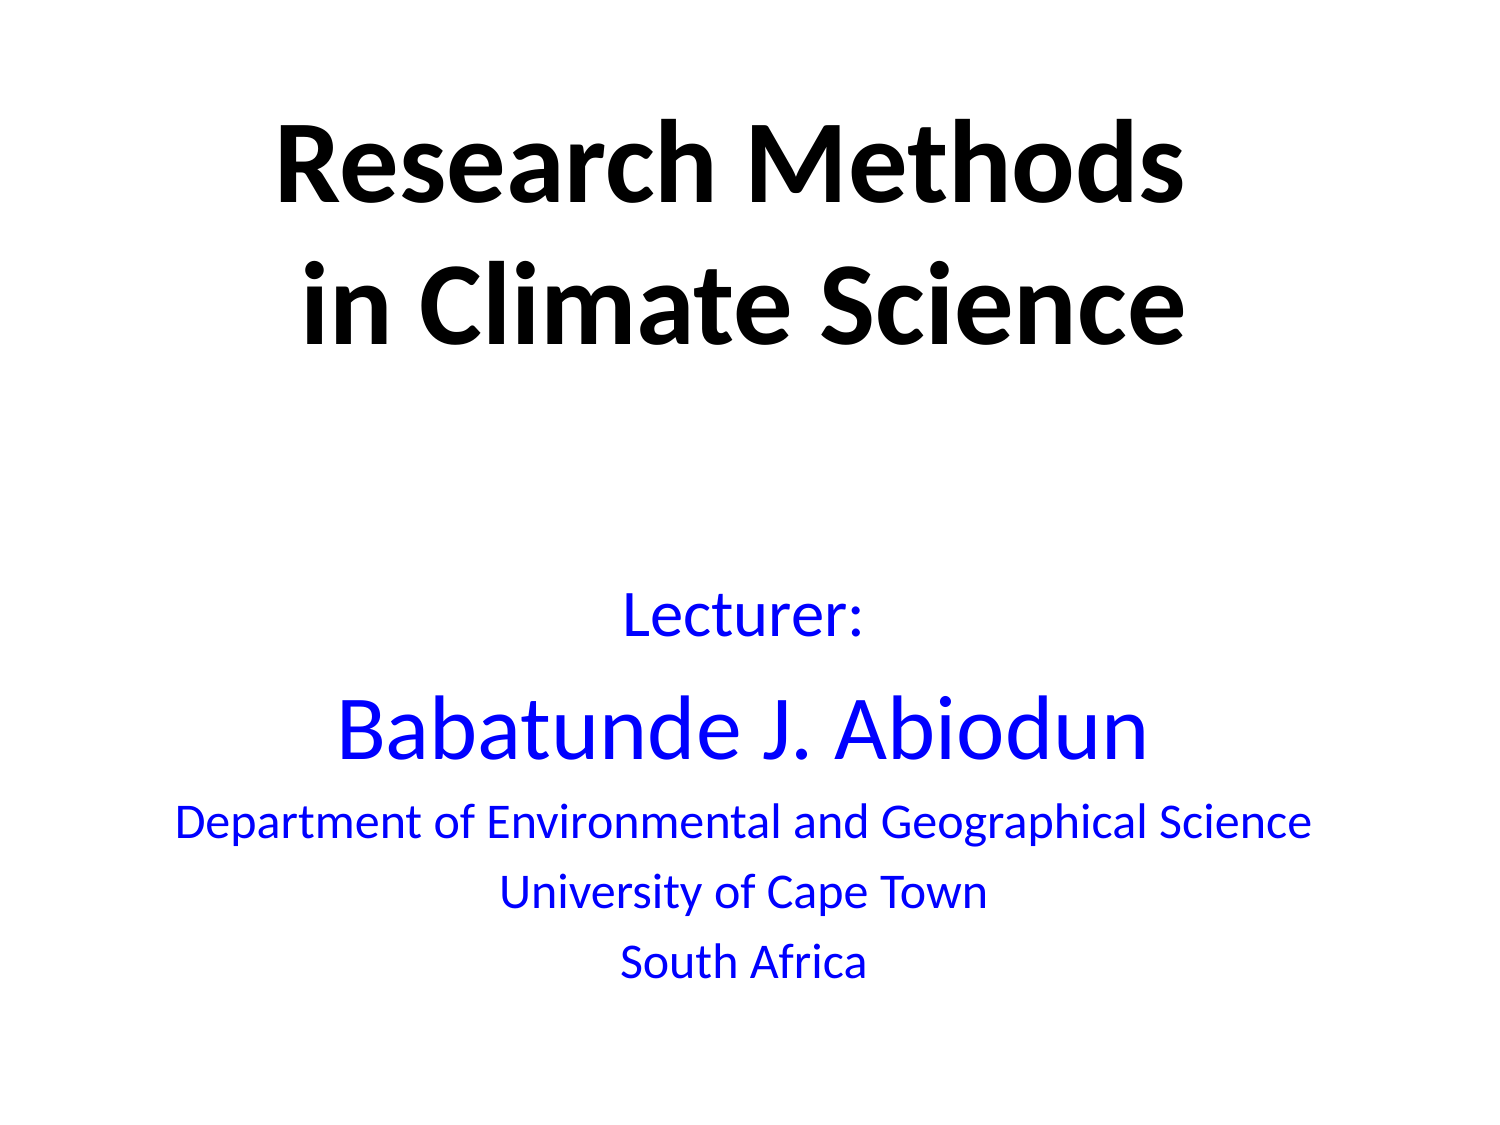

# Research Methods in Climate Science
Lecturer:
Babatunde J. Abiodun
Department of Environmental and Geographical Science
University of Cape Town
South Africa